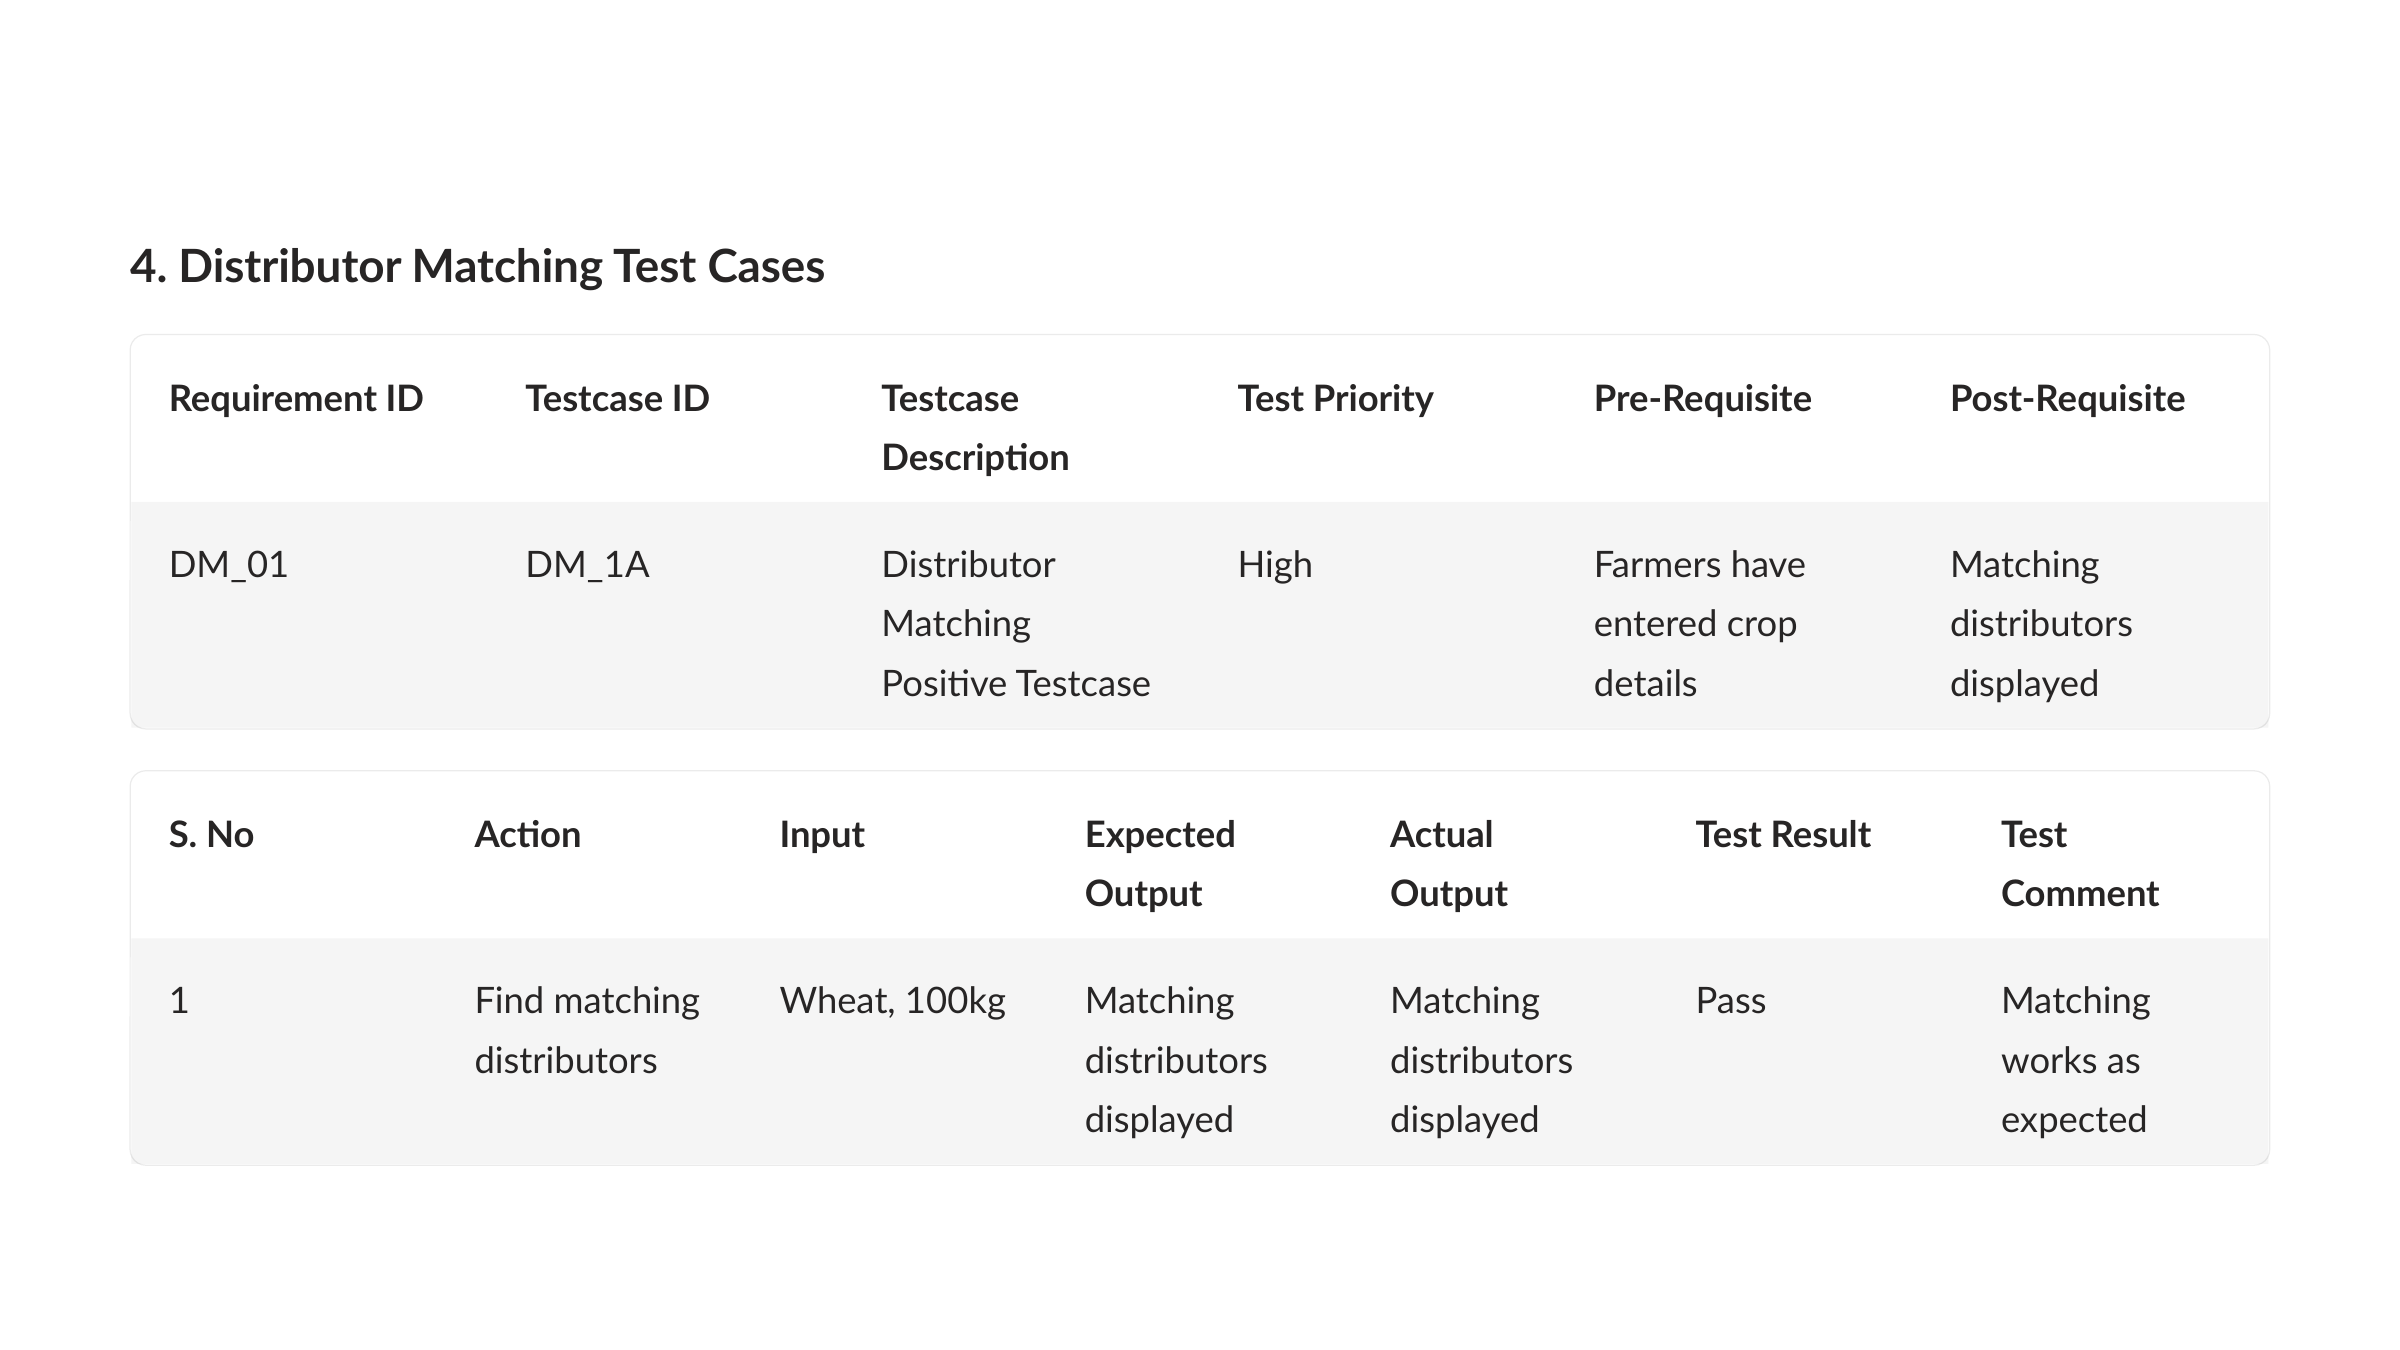

4. Distributor Matching Test Cases

Requirement ID
Testcase ID
Testcase Description
Test Priority
Pre-Requisite
Post-Requisite

DM_01
DM_1A
Distributor Matching Positive Testcase
High
Farmers have entered crop details
Matching distributors displayed

S. No
Action
Input
Expected Output
Actual Output
Test Result
Test Comment

1
Find matching distributors
Wheat, 100kg
Matching distributors displayed
Matching distributors displayed
Pass
Matching works as expected